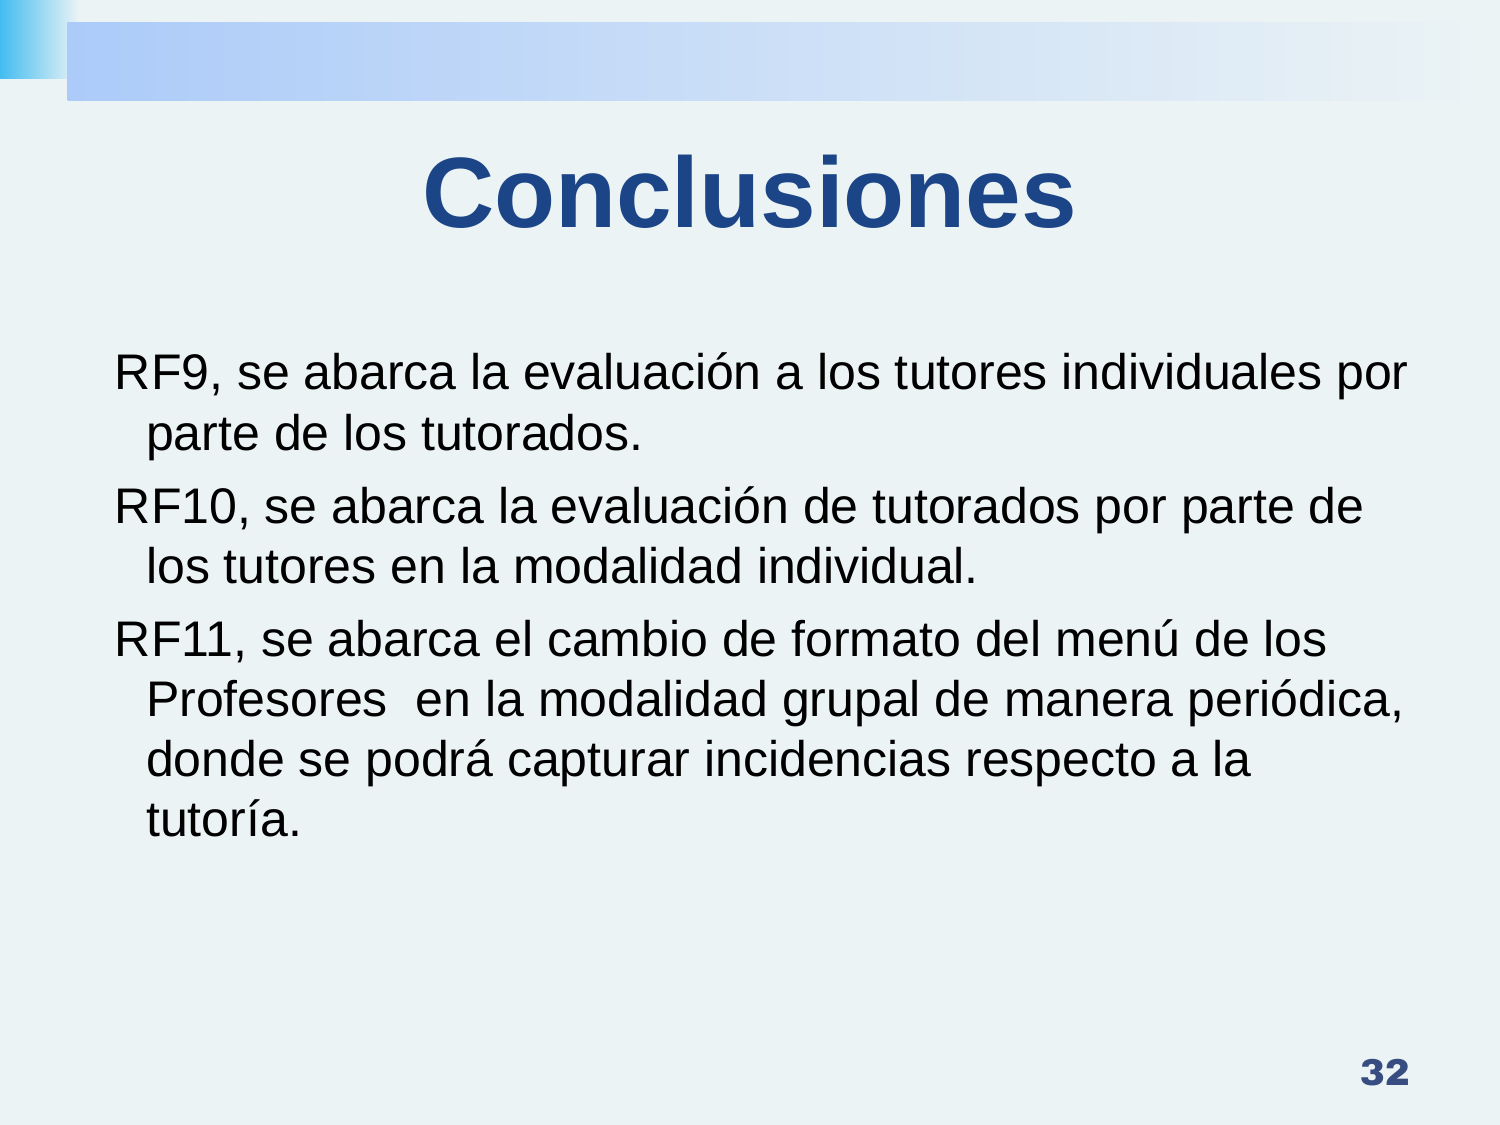

# Conclusiones
RF9, se abarca la evaluación a los tutores individuales por parte de los tutorados.
RF10, se abarca la evaluación de tutorados por parte de los tutores en la modalidad individual.
RF11, se abarca el cambio de formato del menú de los Profesores  en la modalidad grupal de manera periódica, donde se podrá capturar incidencias respecto a la tutoría.

32